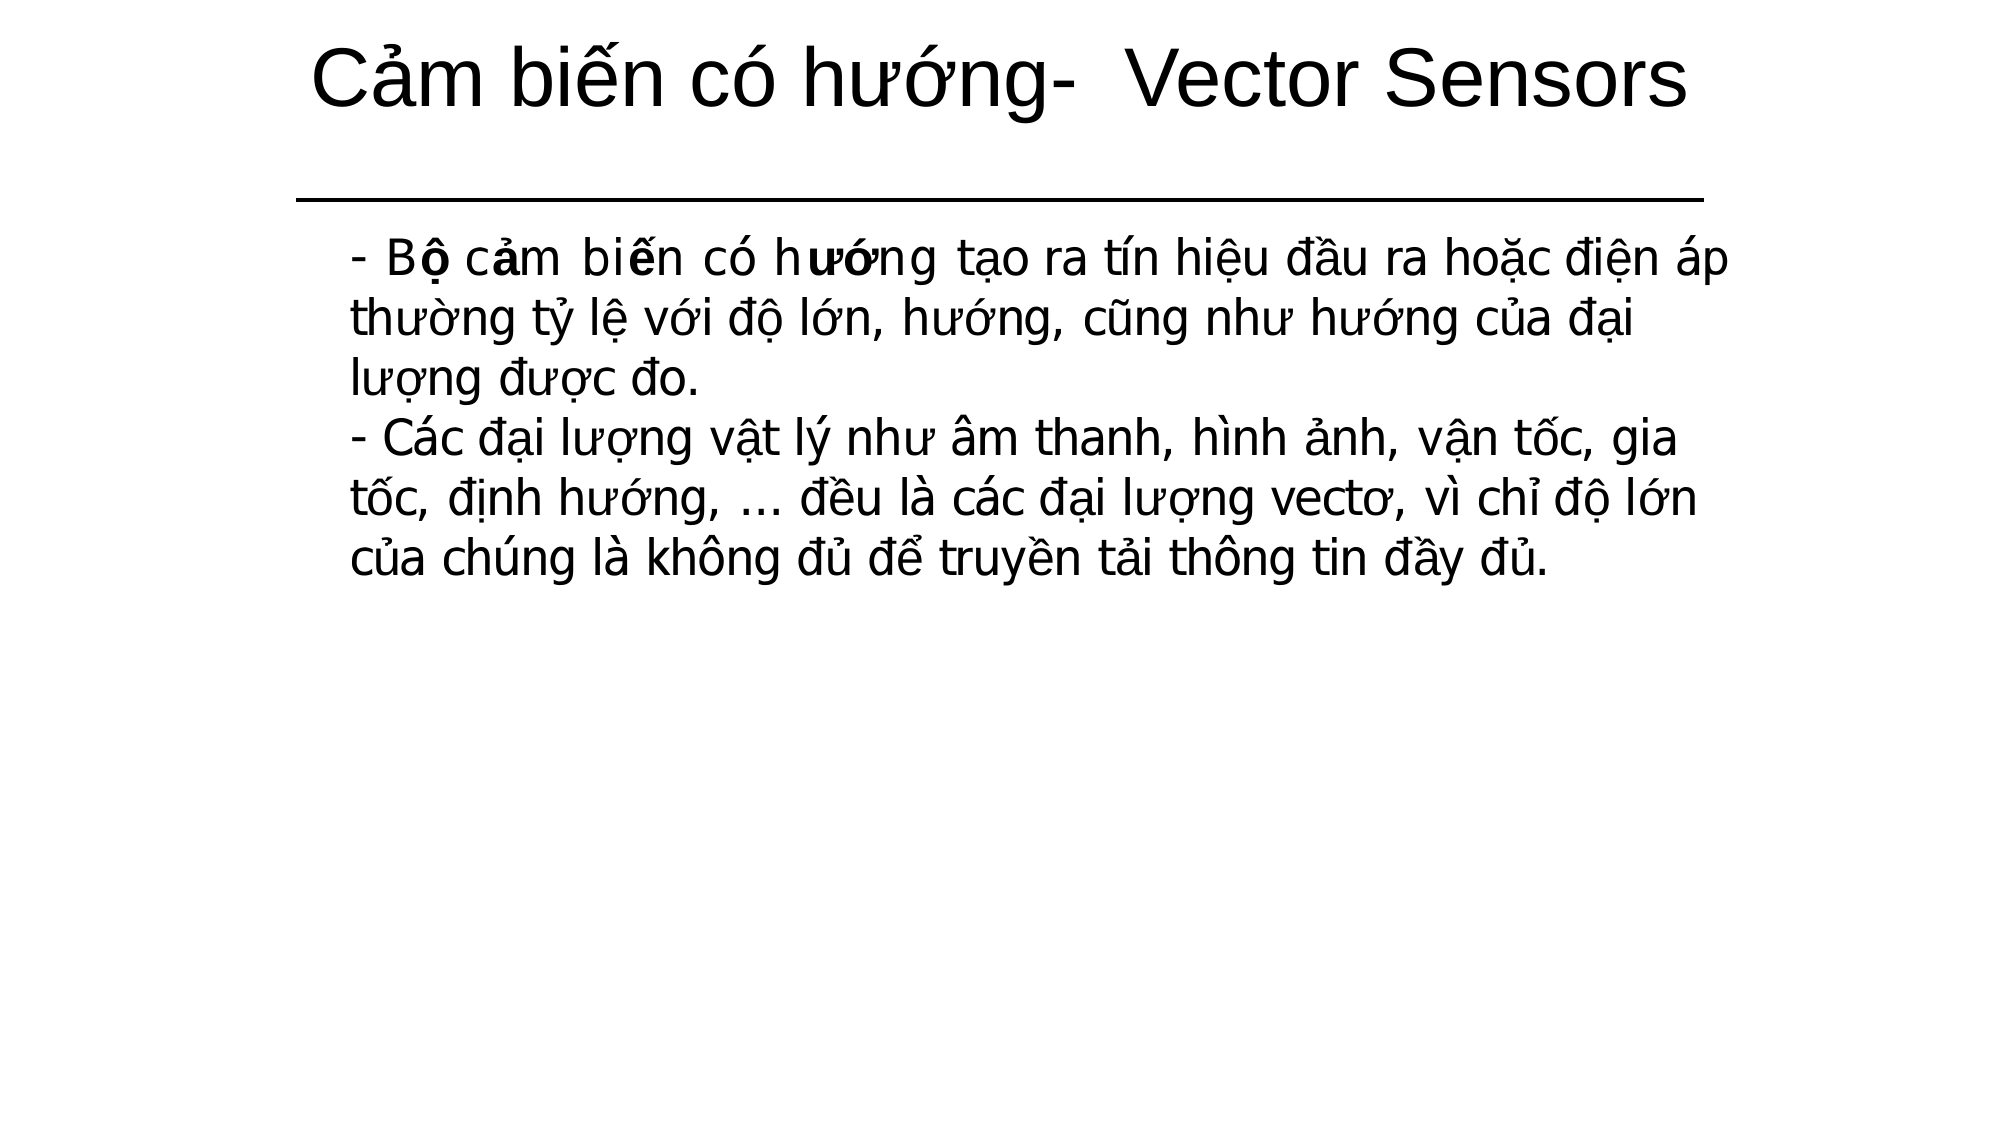

# Cảm biến có hướng-  Vector Sensors
- Bộ cảm biến có hướng tạo ra tín hiệu đầu ra hoặc điện áp thường tỷ lệ với độ lớn, hướng, cũng như hướng của đại lượng được đo.
- Các đại lượng vật lý như âm thanh, hình ảnh, vận tốc, gia tốc, định hướng, ... đều là các đại lượng vectơ, vì chỉ độ lớn của chúng là không đủ để truyền tải thông tin đầy đủ.